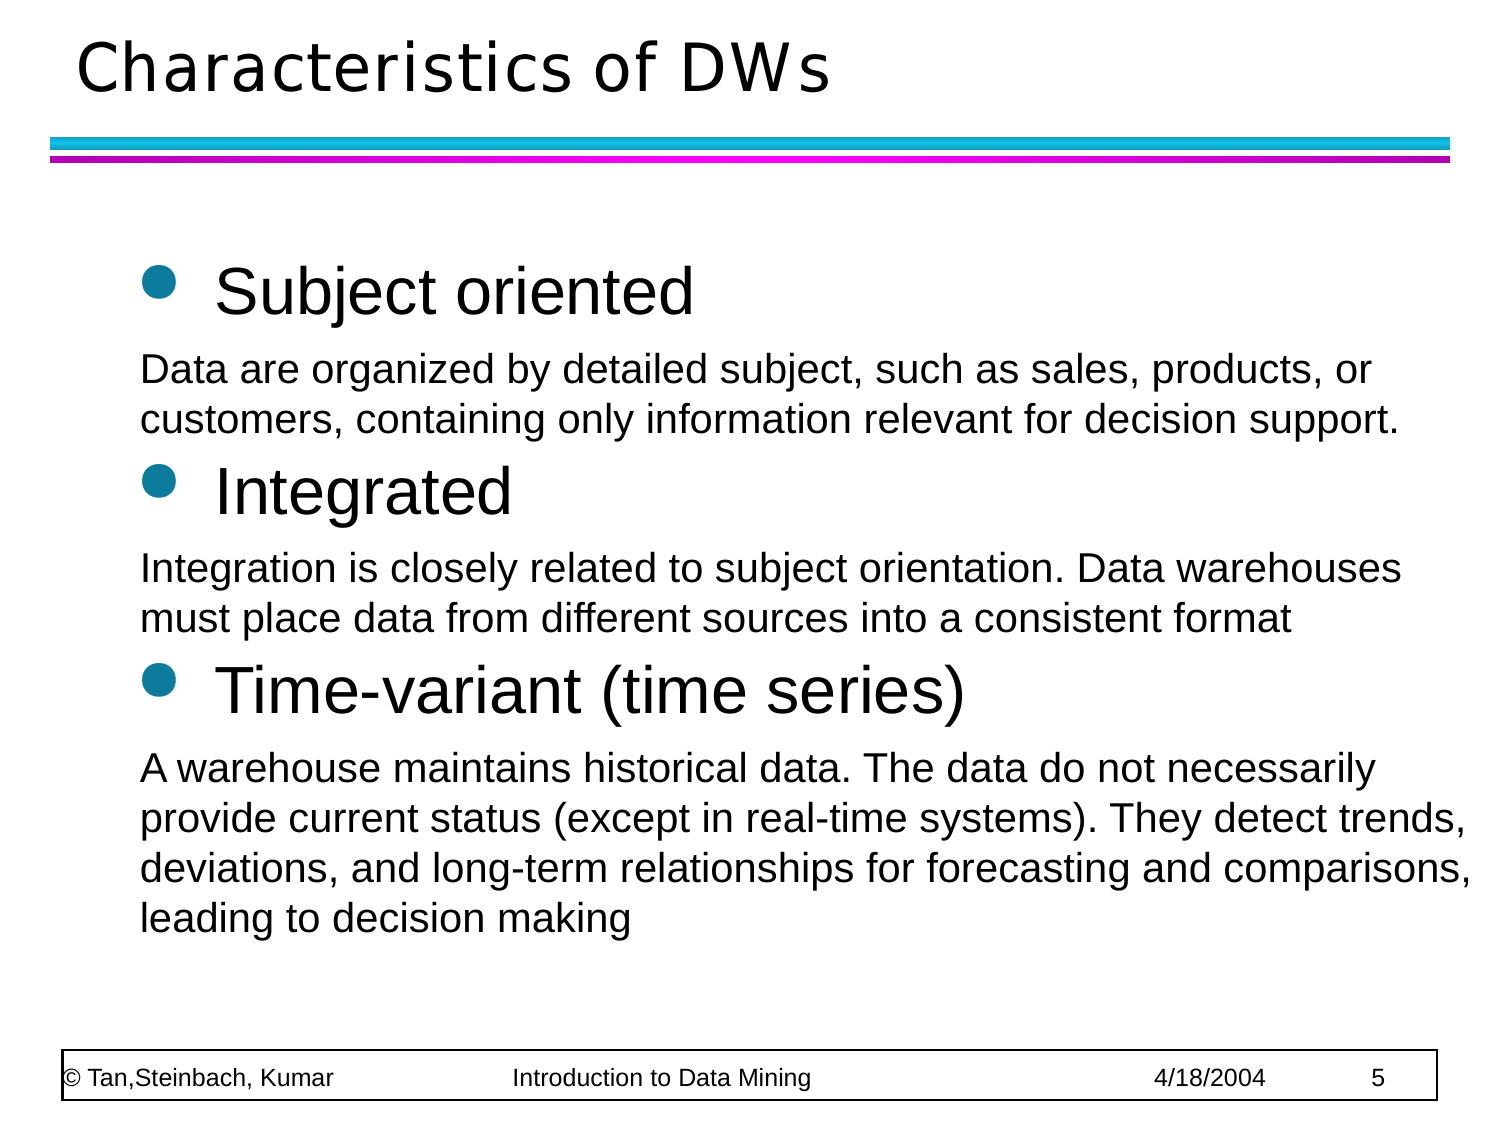

# Characteristics of DWs
Subject oriented
Data are organized by detailed subject, such as sales, products, or customers, containing only information relevant for decision support.
Integrated
Integration is closely related to subject orientation. Data warehouses must place data from different sources into a consistent format
Time-variant (time series)
A warehouse maintains historical data. The data do not necessarily provide current status (except in real-time systems). They detect trends, deviations, and long-term relationships for forecasting and comparisons, leading to decision making